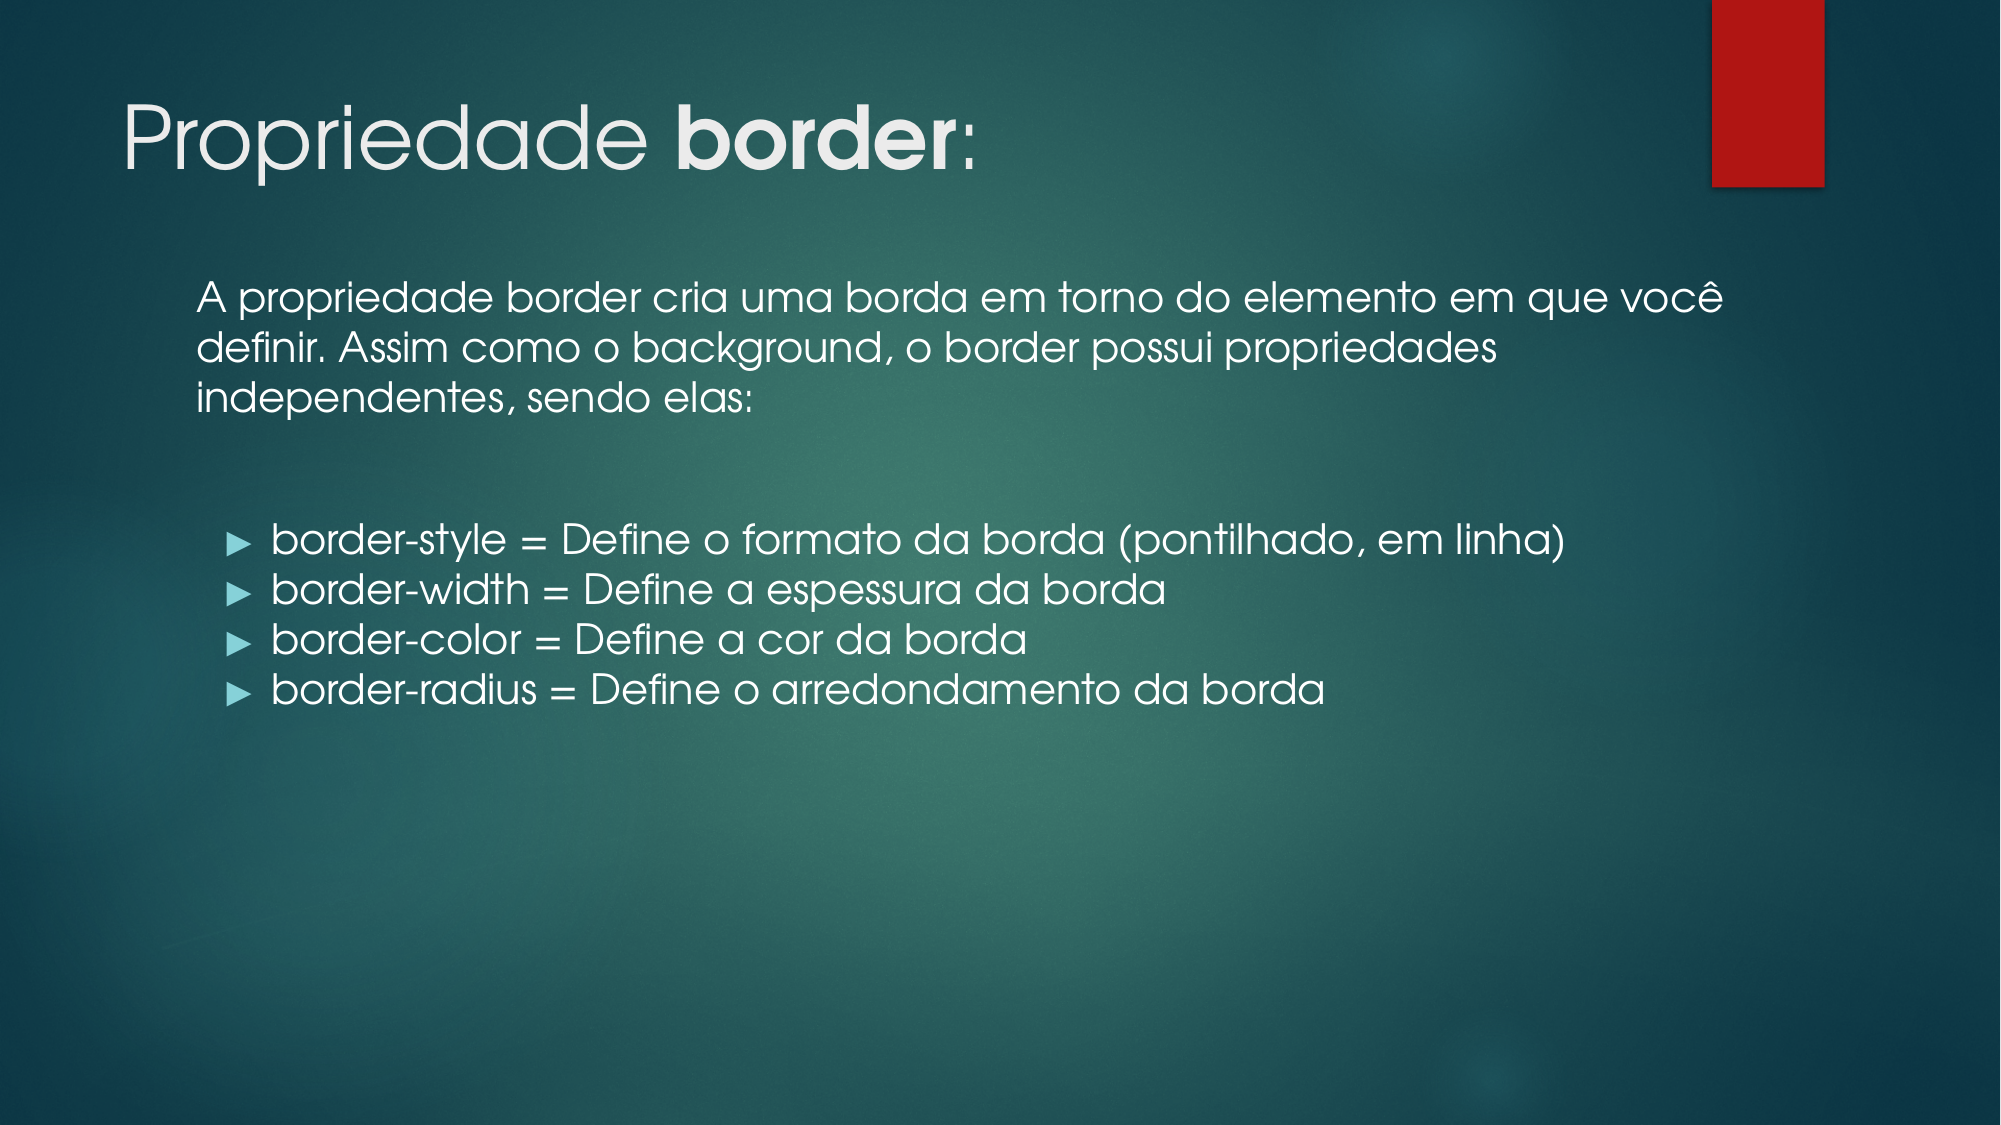

# Propriedade border:
A propriedade border cria uma borda em torno do elemento em que você definir. Assim como o background, o border possui propriedades independentes, sendo elas:

border-style = Define o formato da borda (pontilhado, em linha)
border-width = Define a espessura da borda
border-color = Define a cor da borda
border-radius = Define o arredondamento da borda